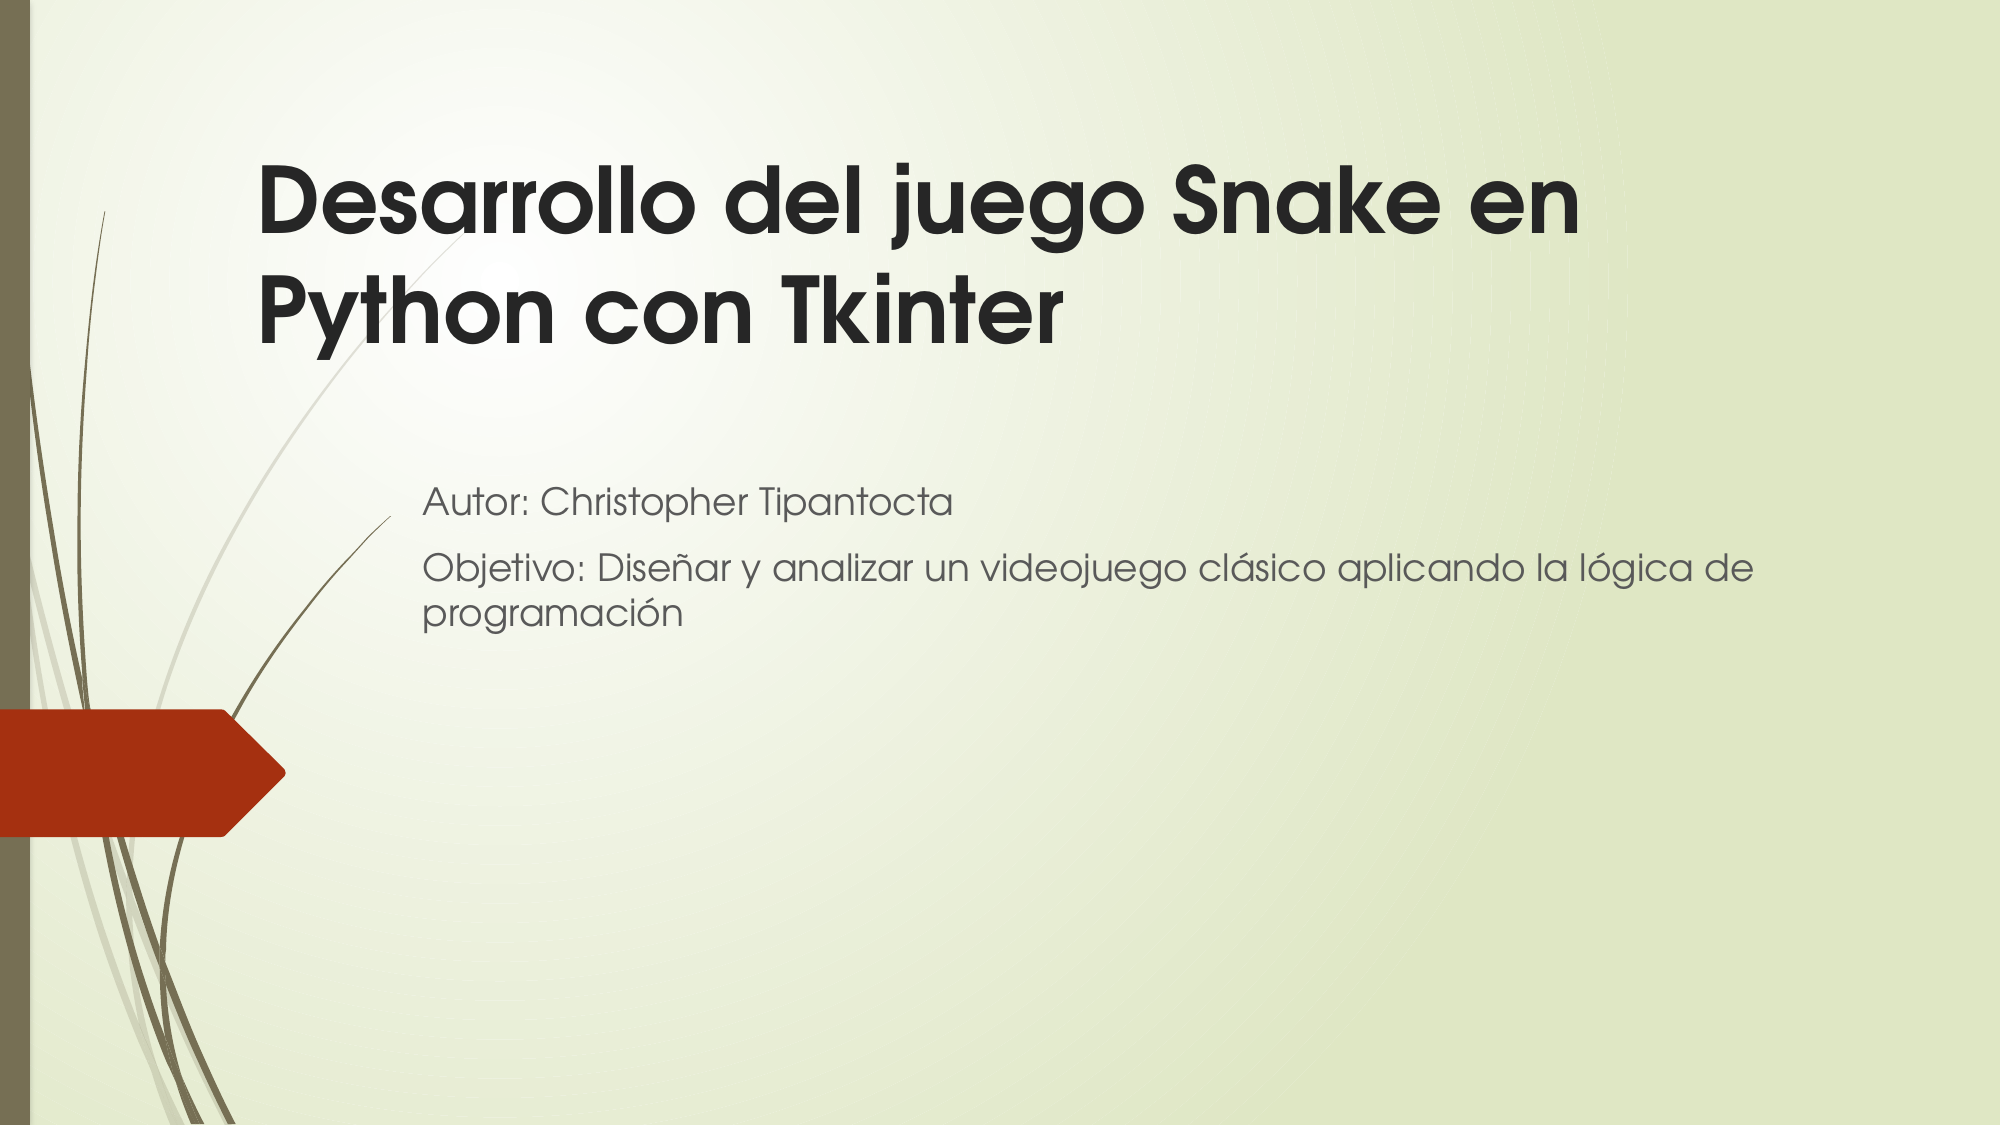

# Desarrollo del juego Snake en Python con Tkinter
Autor: Christopher Tipantocta
Objetivo: Diseñar y analizar un videojuego clásico aplicando la lógica de programación